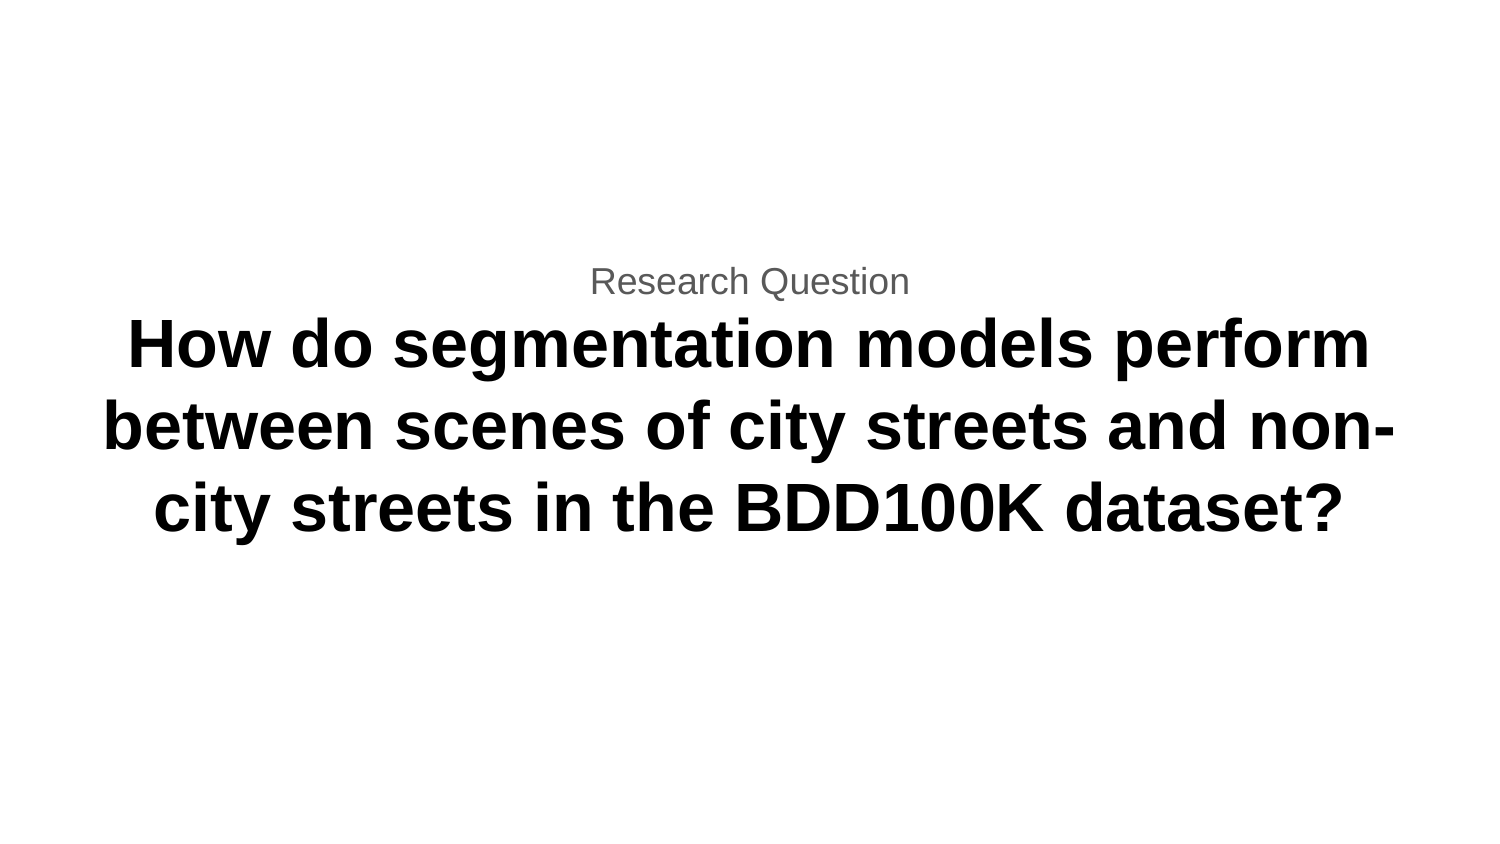

Research Question
# How do segmentation models perform between scenes of city streets and non-city streets in the BDD100K dataset?